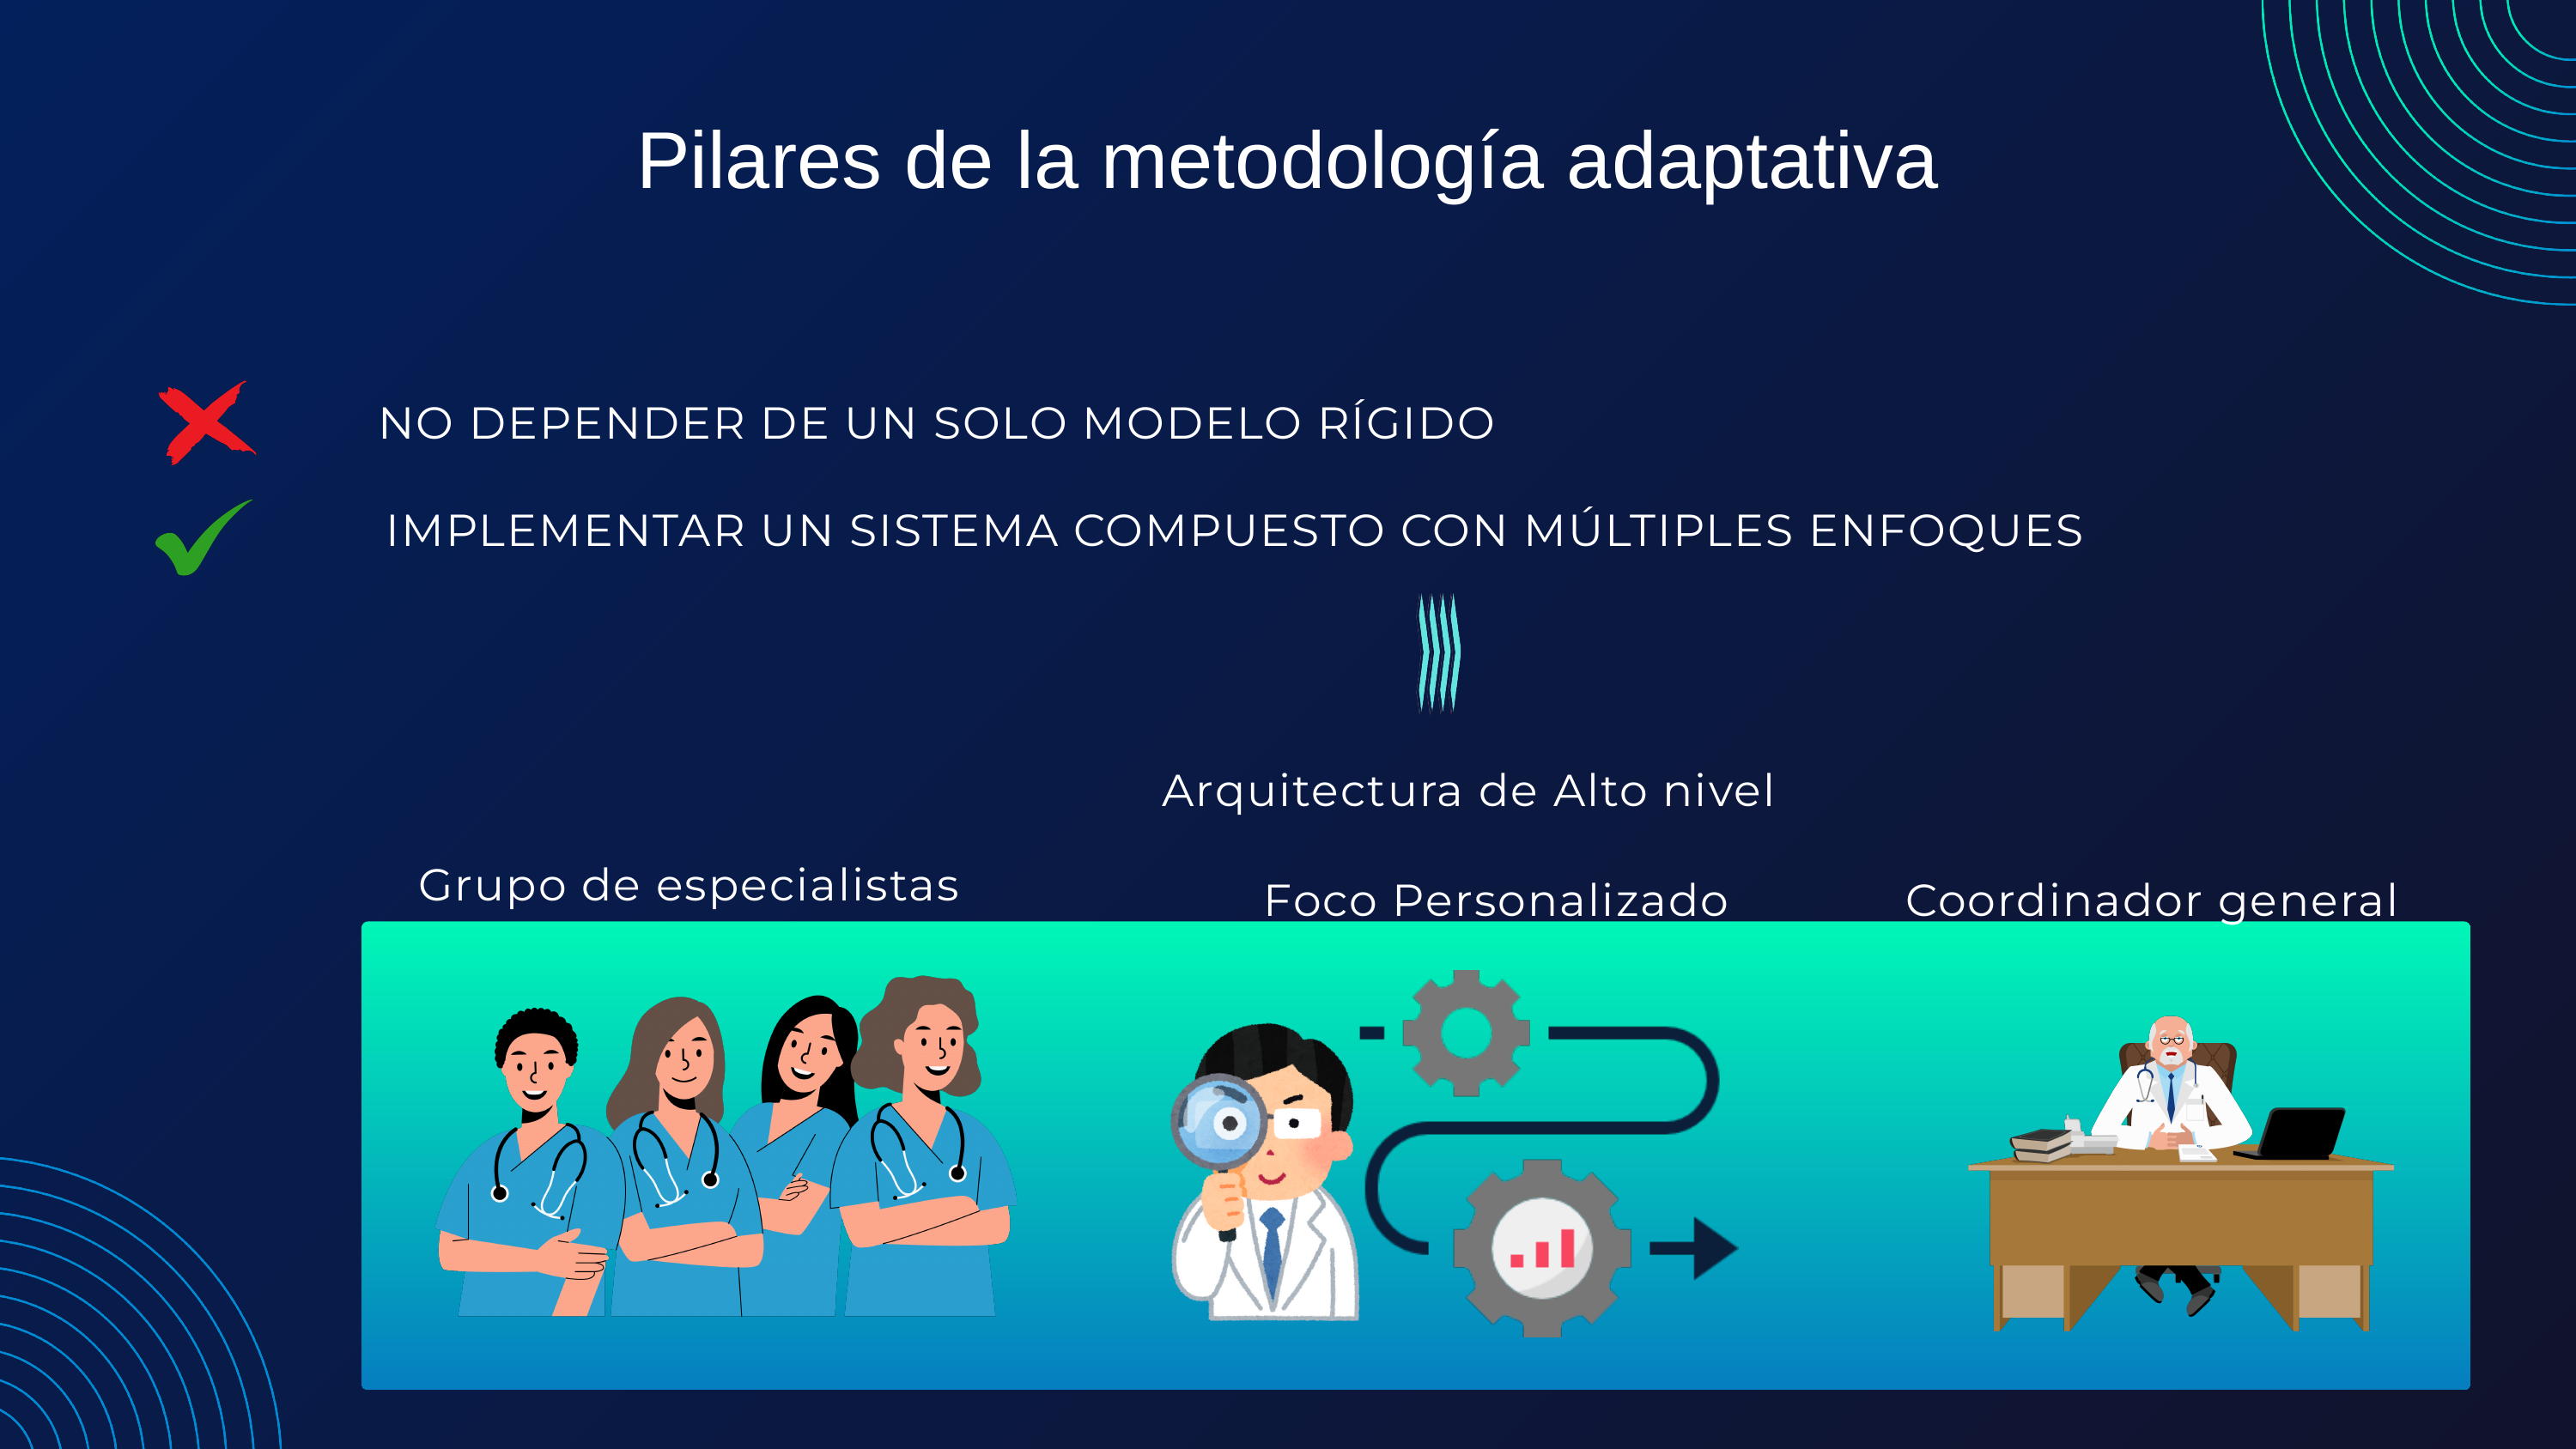

Pilares de la metodología adaptativa

NO DEPENDER DE UN SOLO MODELO RÍGIDO
IMPLEMENTAR UN SISTEMA COMPUESTO CON MÚLTIPLES ENFOQUES

Arquitectura de Alto nivel
Grupo de especialistas
Foco Personalizado
Coordinador general